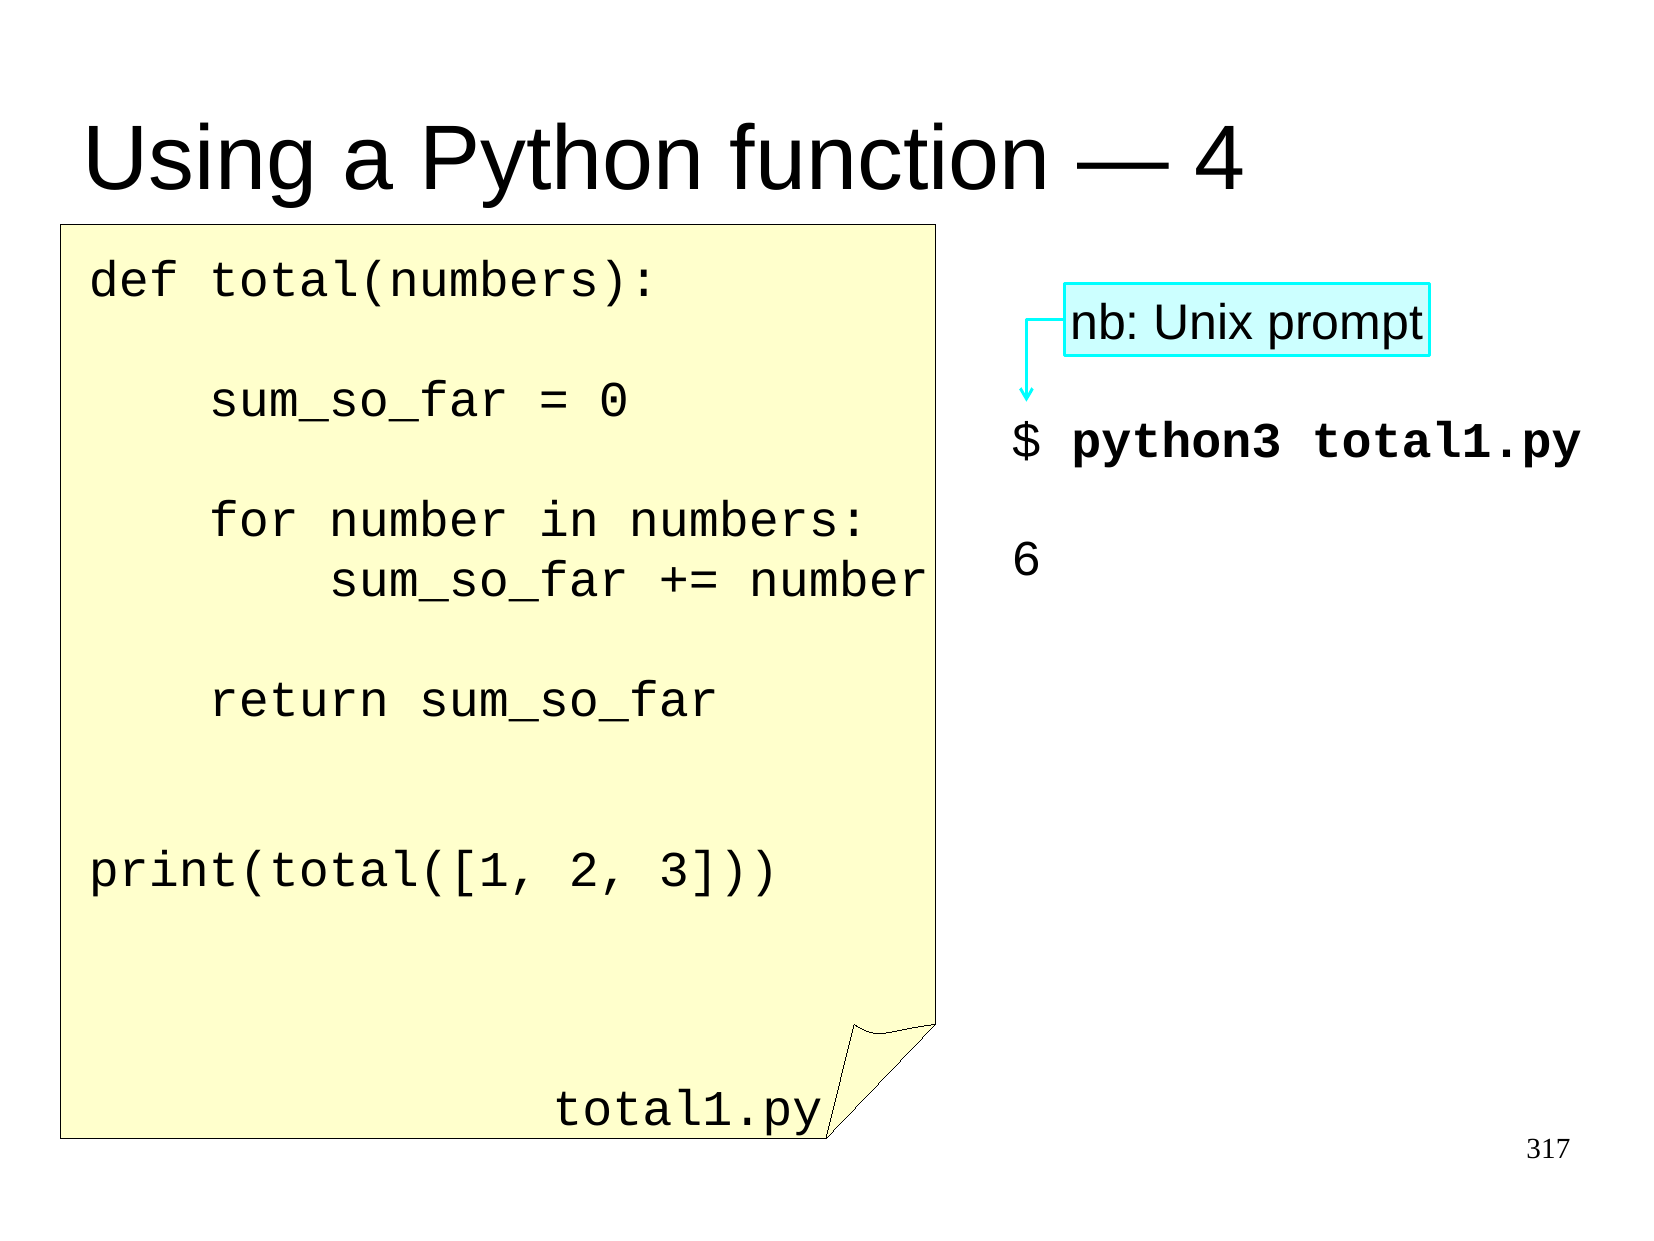

Using a Python function ― 4

def total(numbers):

    sum_so_far = 0

    for number in numbers:
        sum_so_far += number

    return sum_so_far
nb: Unix prompt
$
python3 total1.py
6
print(total([1, 2, 3]))
total1.py
317